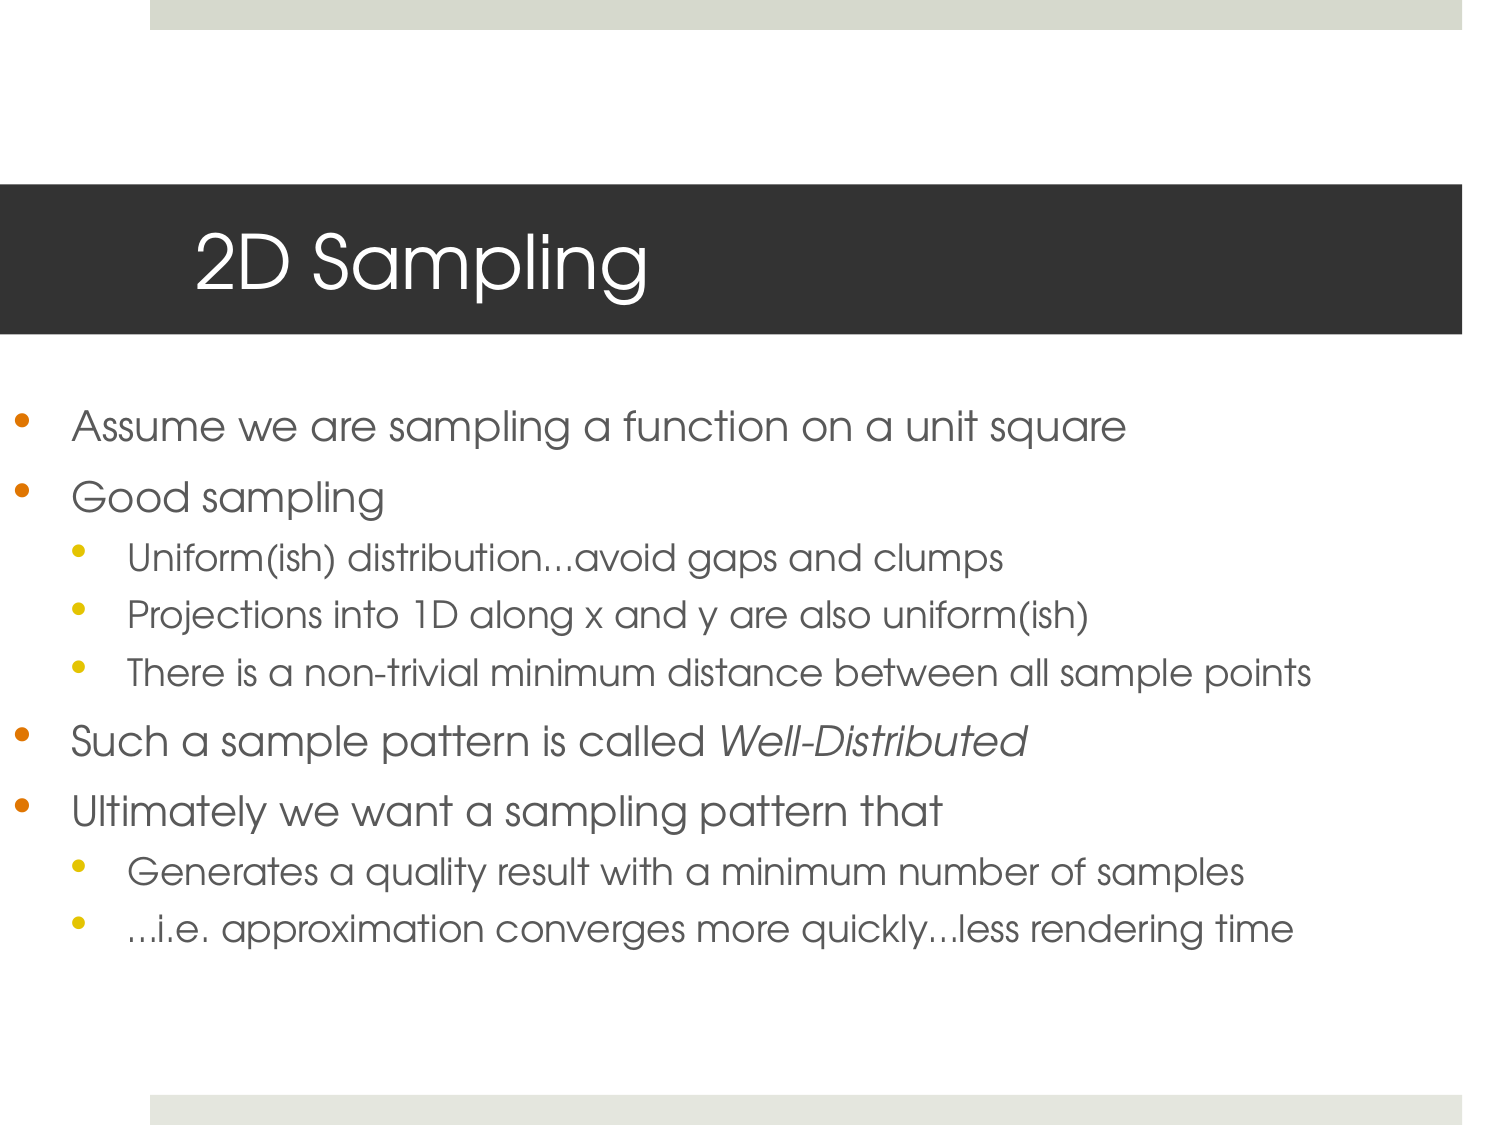

# 2D Sampling
Assume we are sampling a function on a unit square
Good sampling
Uniform(ish) distribution…avoid gaps and clumps
Projections into 1D along x and y are also uniform(ish)
There is a non-trivial minimum distance between all sample points
Such a sample pattern is called Well-Distributed
Ultimately we want a sampling pattern that
Generates a quality result with a minimum number of samples
…i.e. approximation converges more quickly…less rendering time